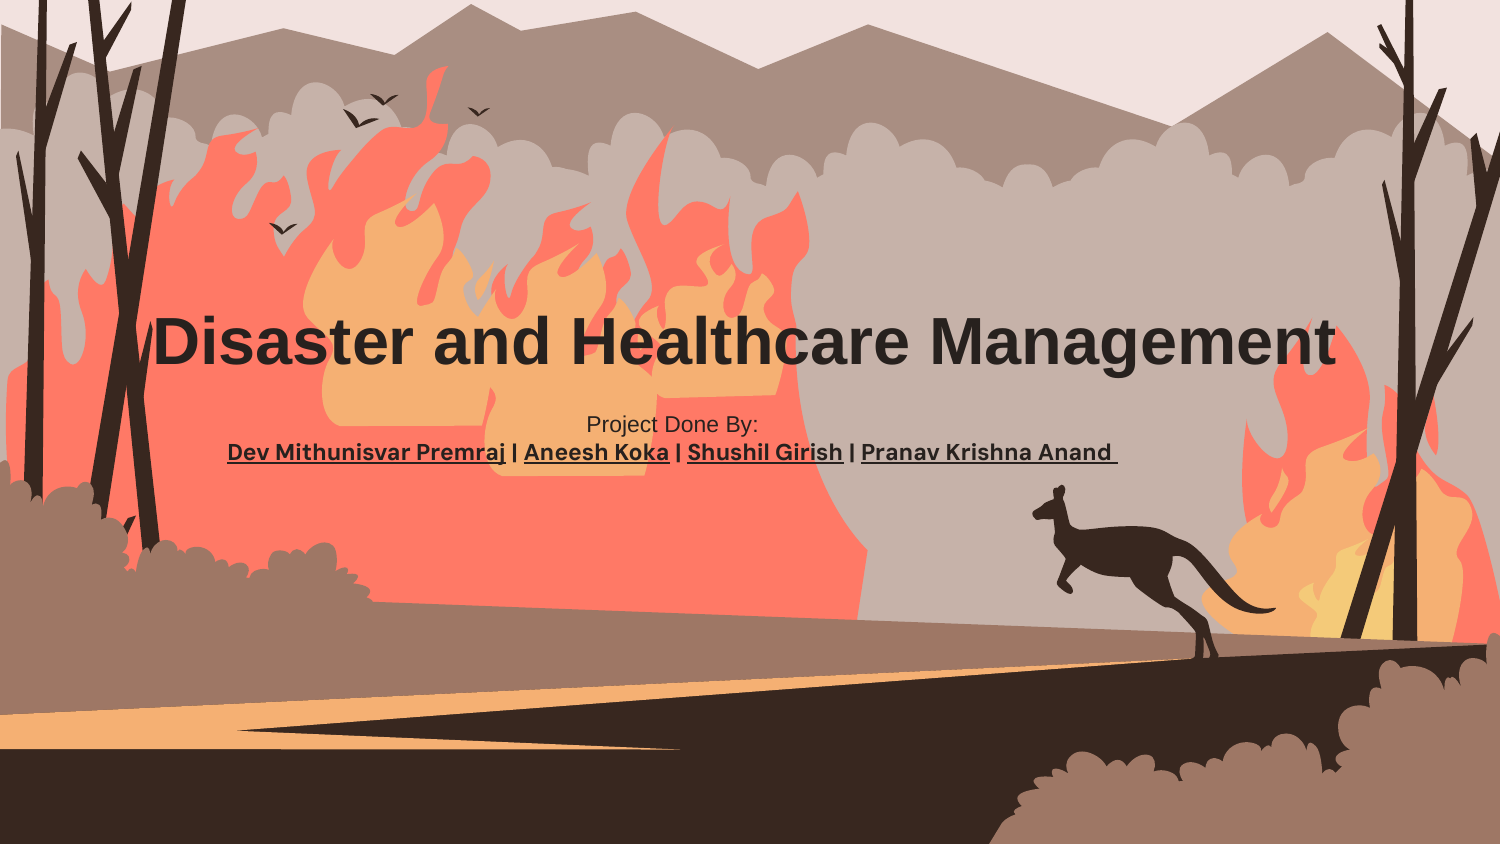

# Disaster and Healthcare Management

Project Done By:
Dev Mithunisvar Premraj | Aneesh Koka | Shushil Girish | Pranav Krishna Anand